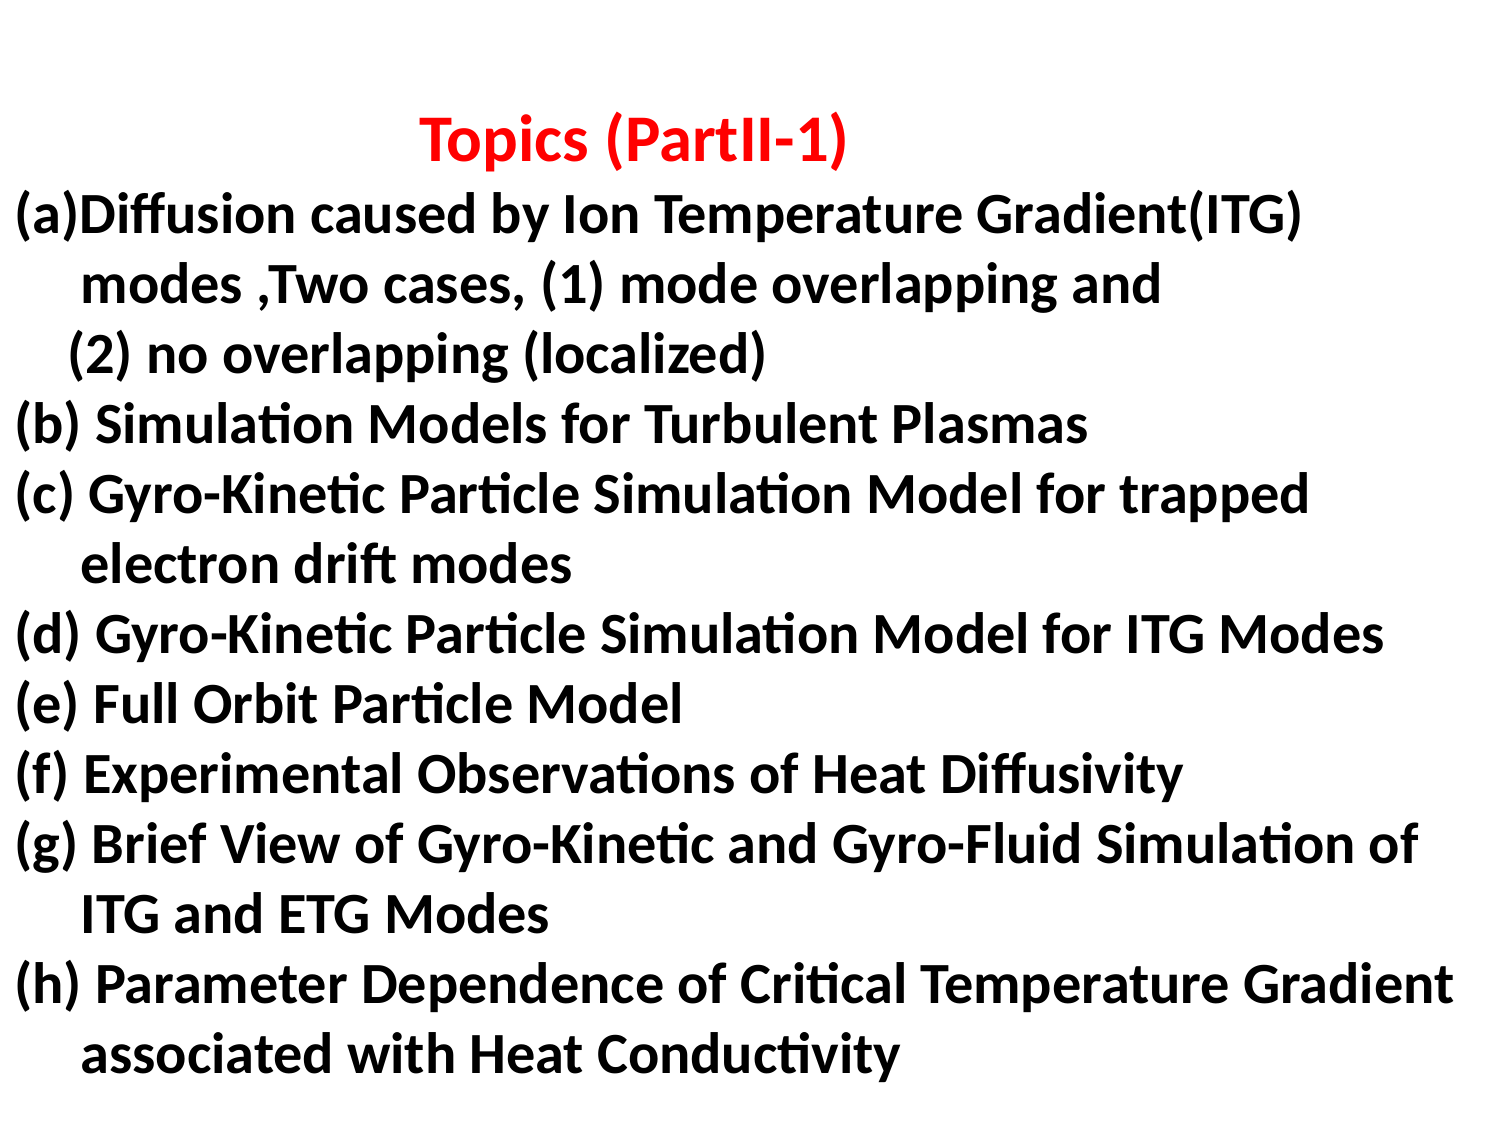

Topics (PartII-1)
(a)Diffusion caused by Ion Temperature Gradient(ITG)
     modes ,Two cases, (1) mode overlapping and
    (2) no overlapping (localized)
(b) Simulation Models for Turbulent Plasmas
(c) Gyro-Kinetic Particle Simulation Model for trapped
     electron drift modes
(d) Gyro-Kinetic Particle Simulation Model for ITG Modes
(e) Full Orbit Particle Model
(f) Experimental Observations of Heat Diffusivity
(g) Brief View of Gyro-Kinetic and Gyro-Fluid Simulation of
     ITG and ETG Modes
(h) Parameter Dependence of Critical Temperature Gradient
     associated with Heat Conductivity